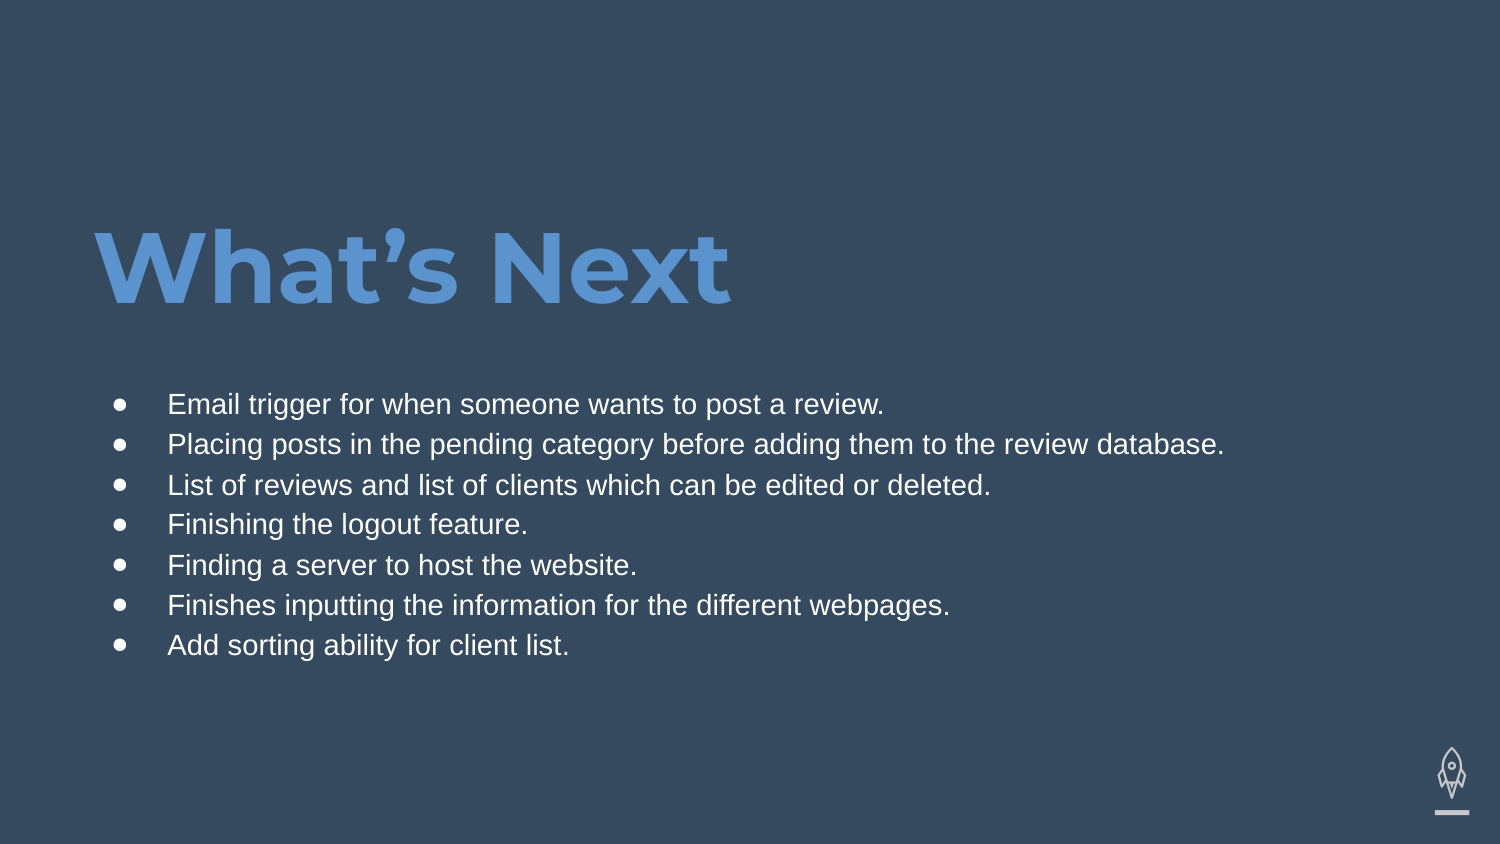

# What’s Next
Email trigger for when someone wants to post a review.
Placing posts in the pending category before adding them to the review database.
List of reviews and list of clients which can be edited or deleted.
Finishing the logout feature.
Finding a server to host the website.
Finishes inputting the information for the different webpages.
Add sorting ability for client list.